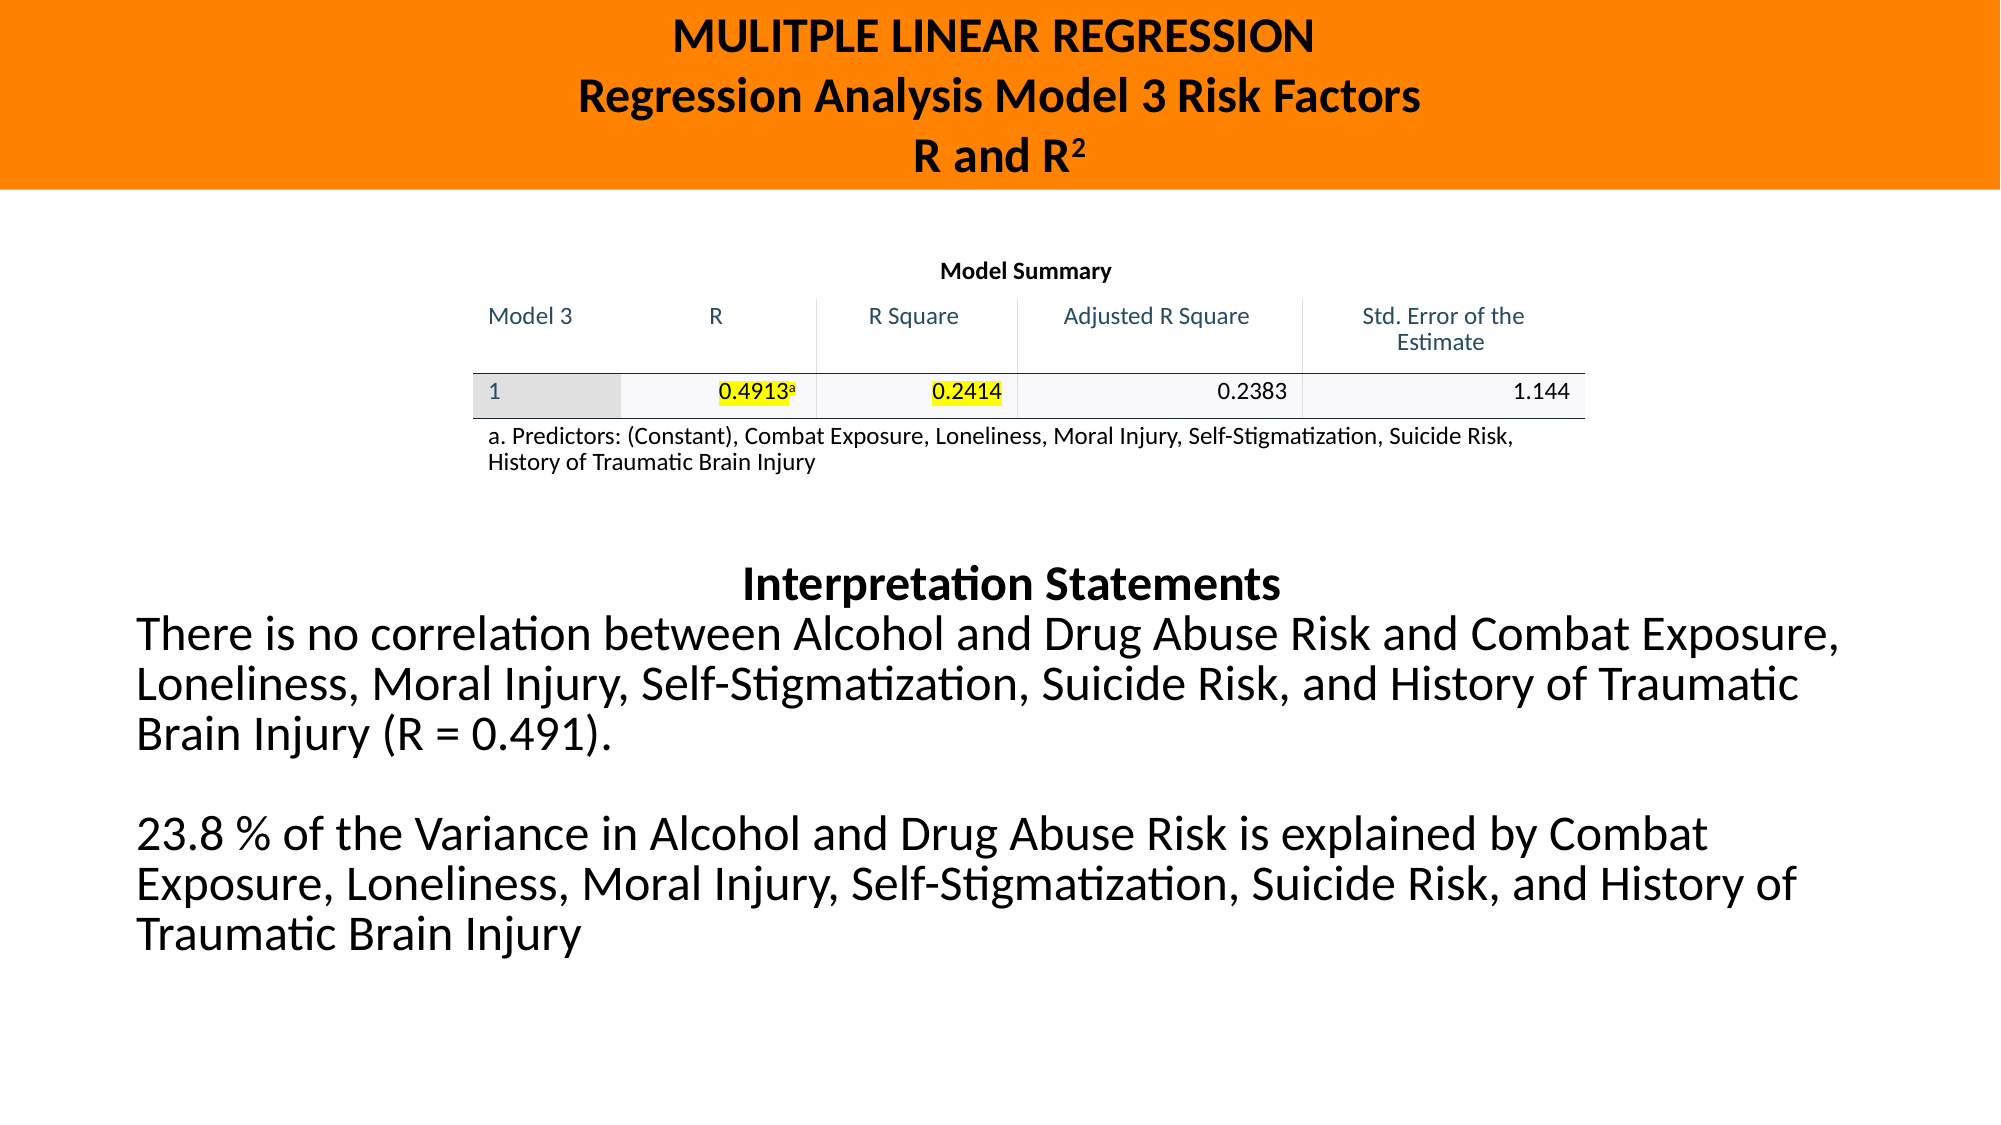

MULITPLE LINEAR REGRESSION
Regression Analysis Model 3 Risk Factors
R and R2
| Model Summary |  |  |  |  |
| --- | --- | --- | --- | --- |
| Model 3 | R | R Square | Adjusted R Square | Std. Error of the Estimate |
| 1 | 0.4913a | 0.2414 | 0.2383 | 1.144 |
| a. Predictors: (Constant), Combat Exposure, Loneliness, Moral Injury, Self-Stigmatization, Suicide Risk, History of Traumatic Brain Injury |  |  |  |  |
| Interpretation Statements There is no correlation between Alcohol and Drug Abuse Risk and Combat Exposure, Loneliness, Moral Injury, Self-Stigmatization, Suicide Risk, and History of Traumatic Brain Injury (R = 0.491).  23.8 % of the Variance in Alcohol and Drug Abuse Risk is explained by Combat Exposure, Loneliness, Moral Injury, Self-Stigmatization, Suicide Risk, and History of Traumatic Brain Injury |
| --- |